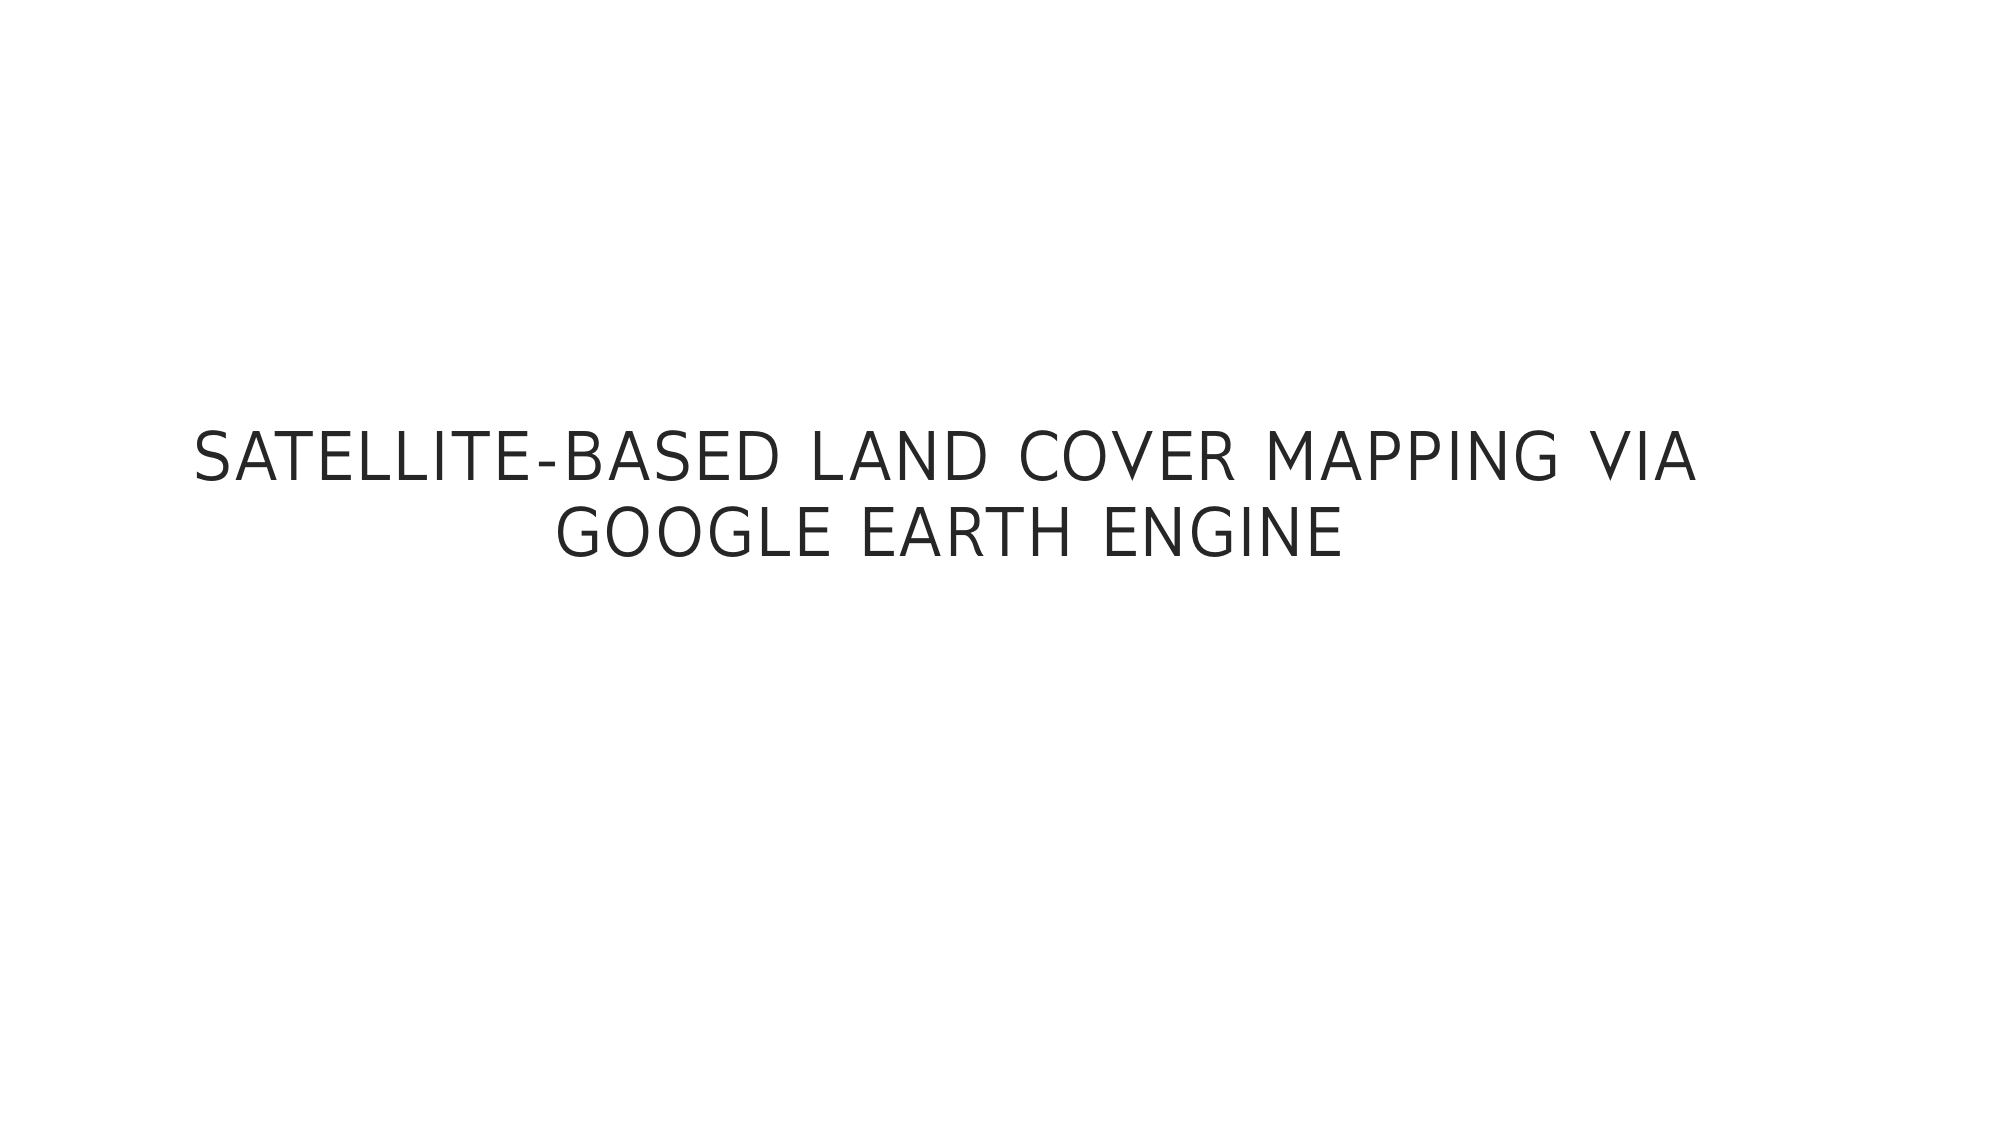

Satellite-Based Land Cover Mapping via Google Earth Engine